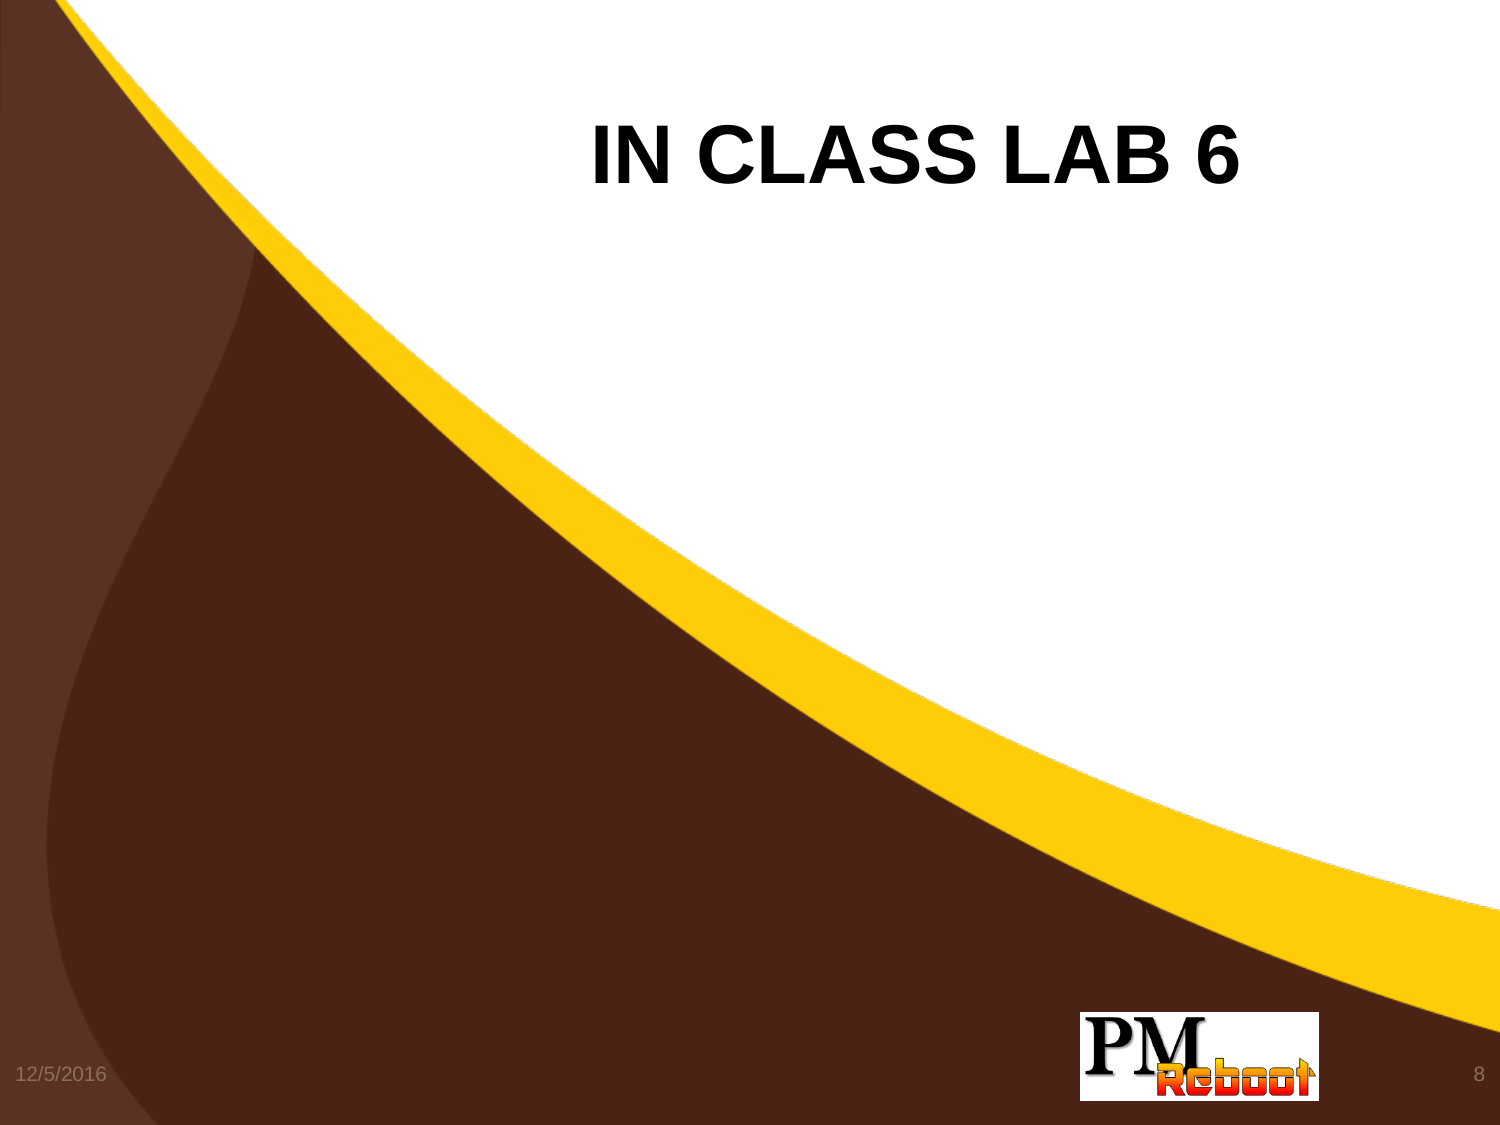

# In Class Lab 6

12/5/2016
8